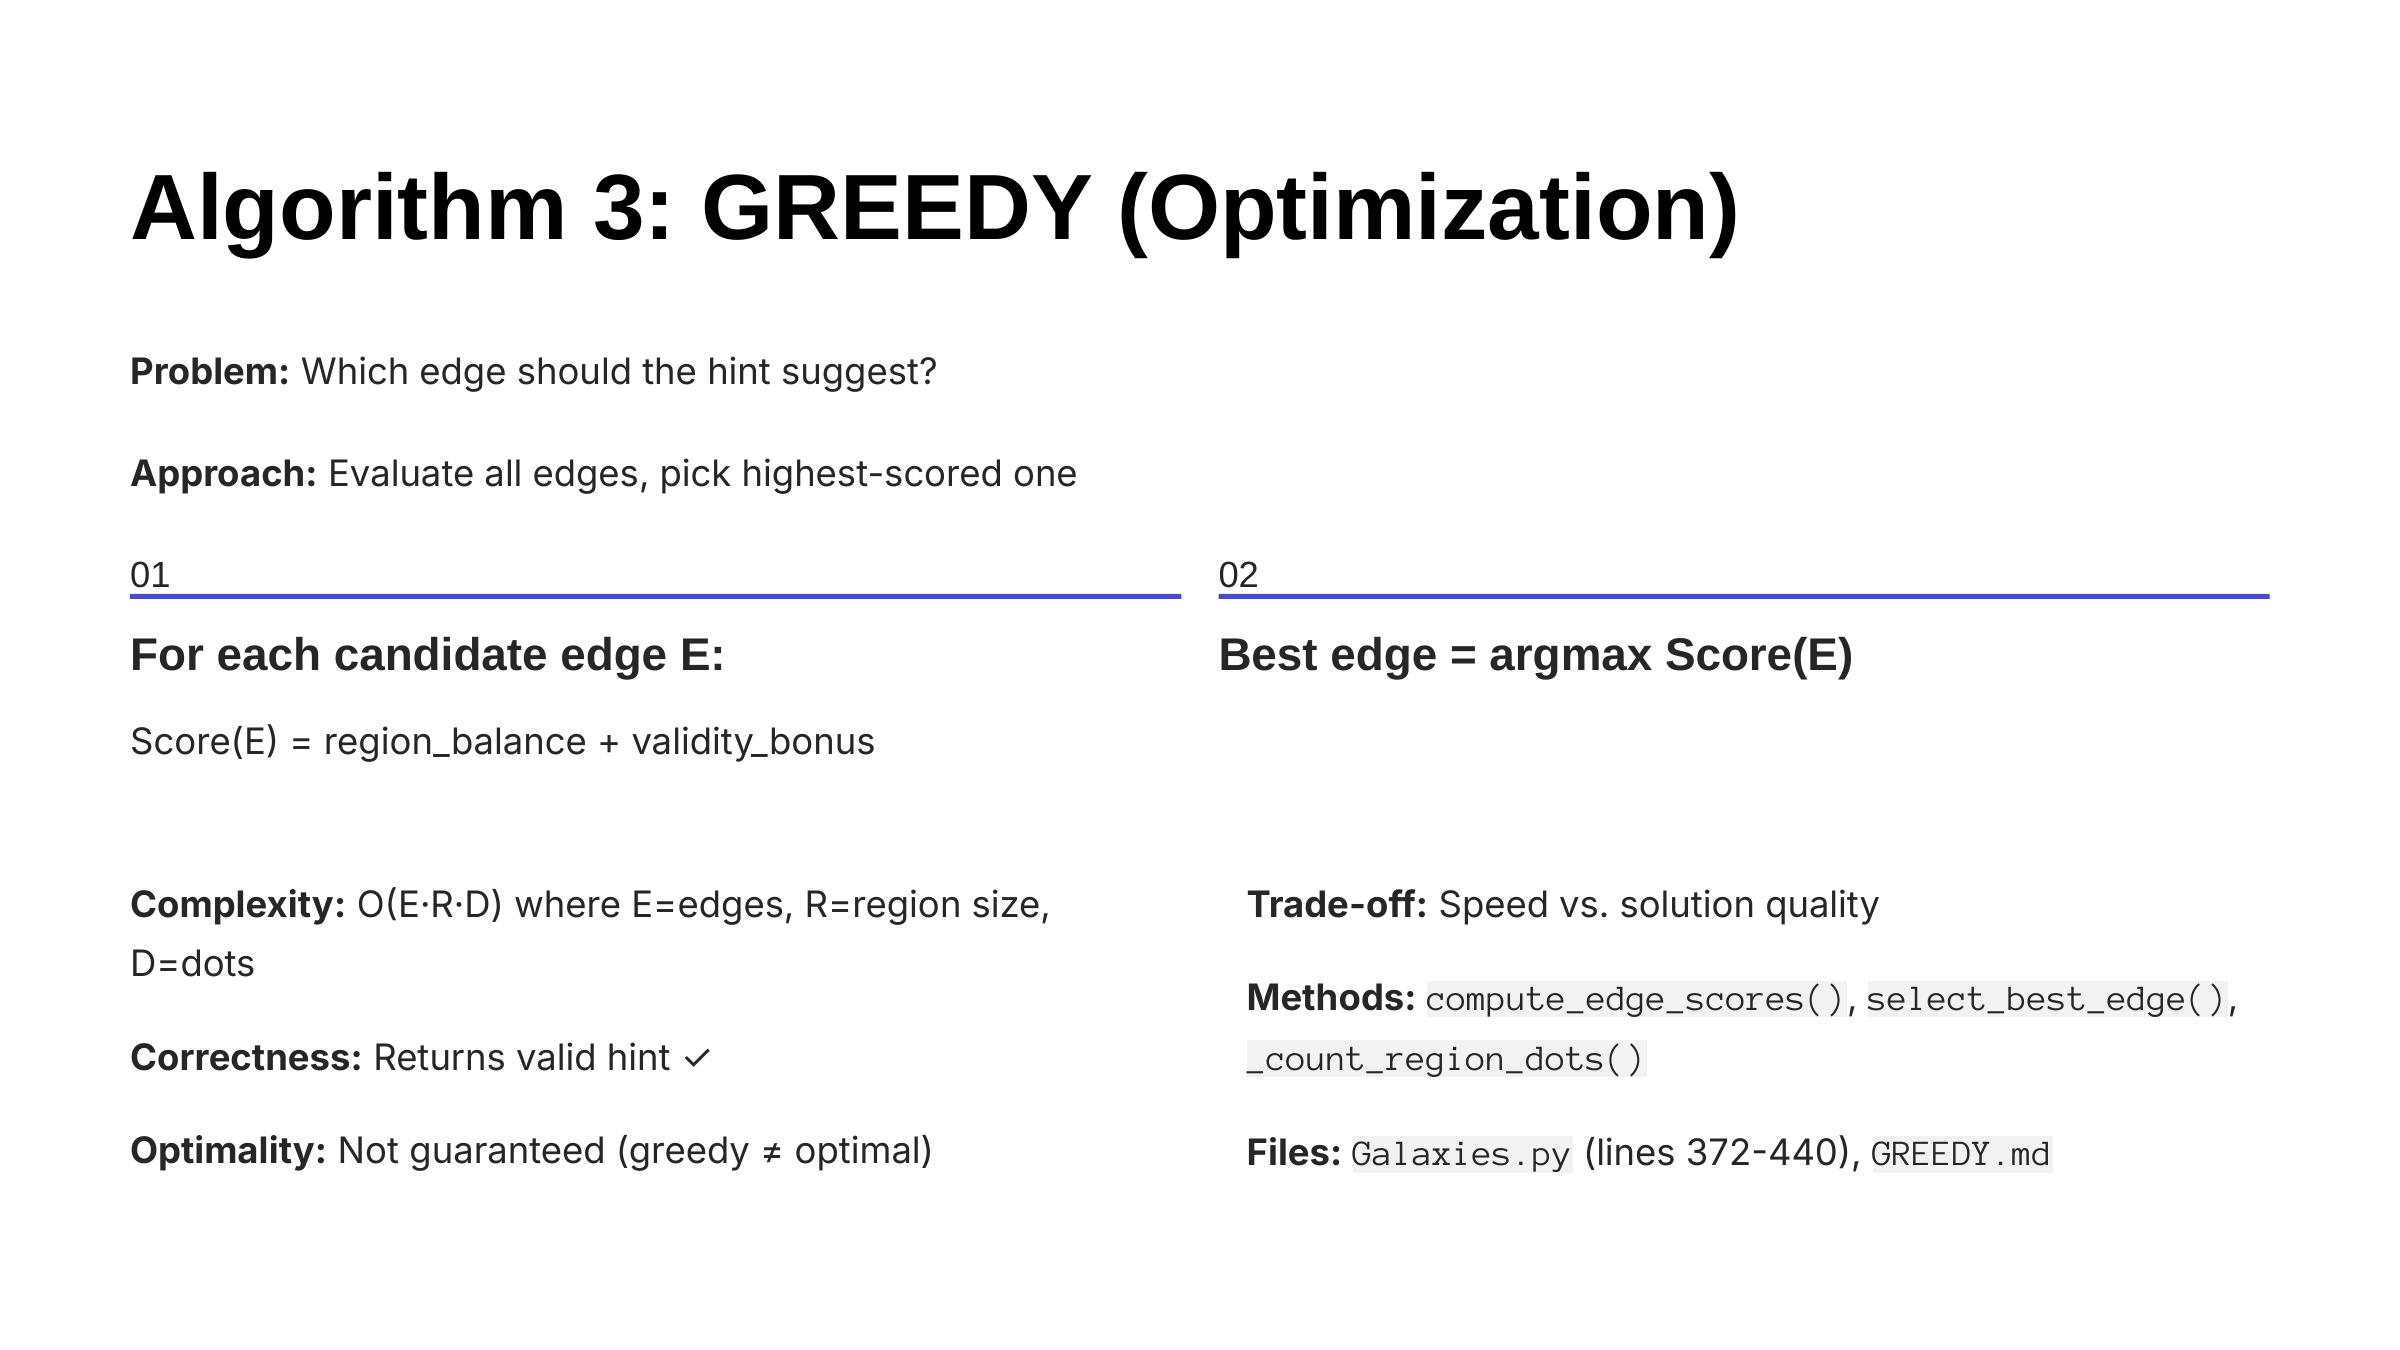

Algorithm 3: GREEDY (Optimization)
Problem: Which edge should the hint suggest?
Approach: Evaluate all edges, pick highest-scored one
01
02

For each candidate edge E:
Best edge = argmax Score(E)
Score(E) = region_balance + validity_bonus
Complexity: O(E·R·D) where E=edges, R=region size, D=dots
Trade-off: Speed vs. solution quality
Methods: compute_edge_scores(), select_best_edge(), _count_region_dots()
Correctness: Returns valid hint ✓
Optimality: Not guaranteed (greedy ≠ optimal)
Files: Galaxies.py (lines 372-440), GREEDY.md